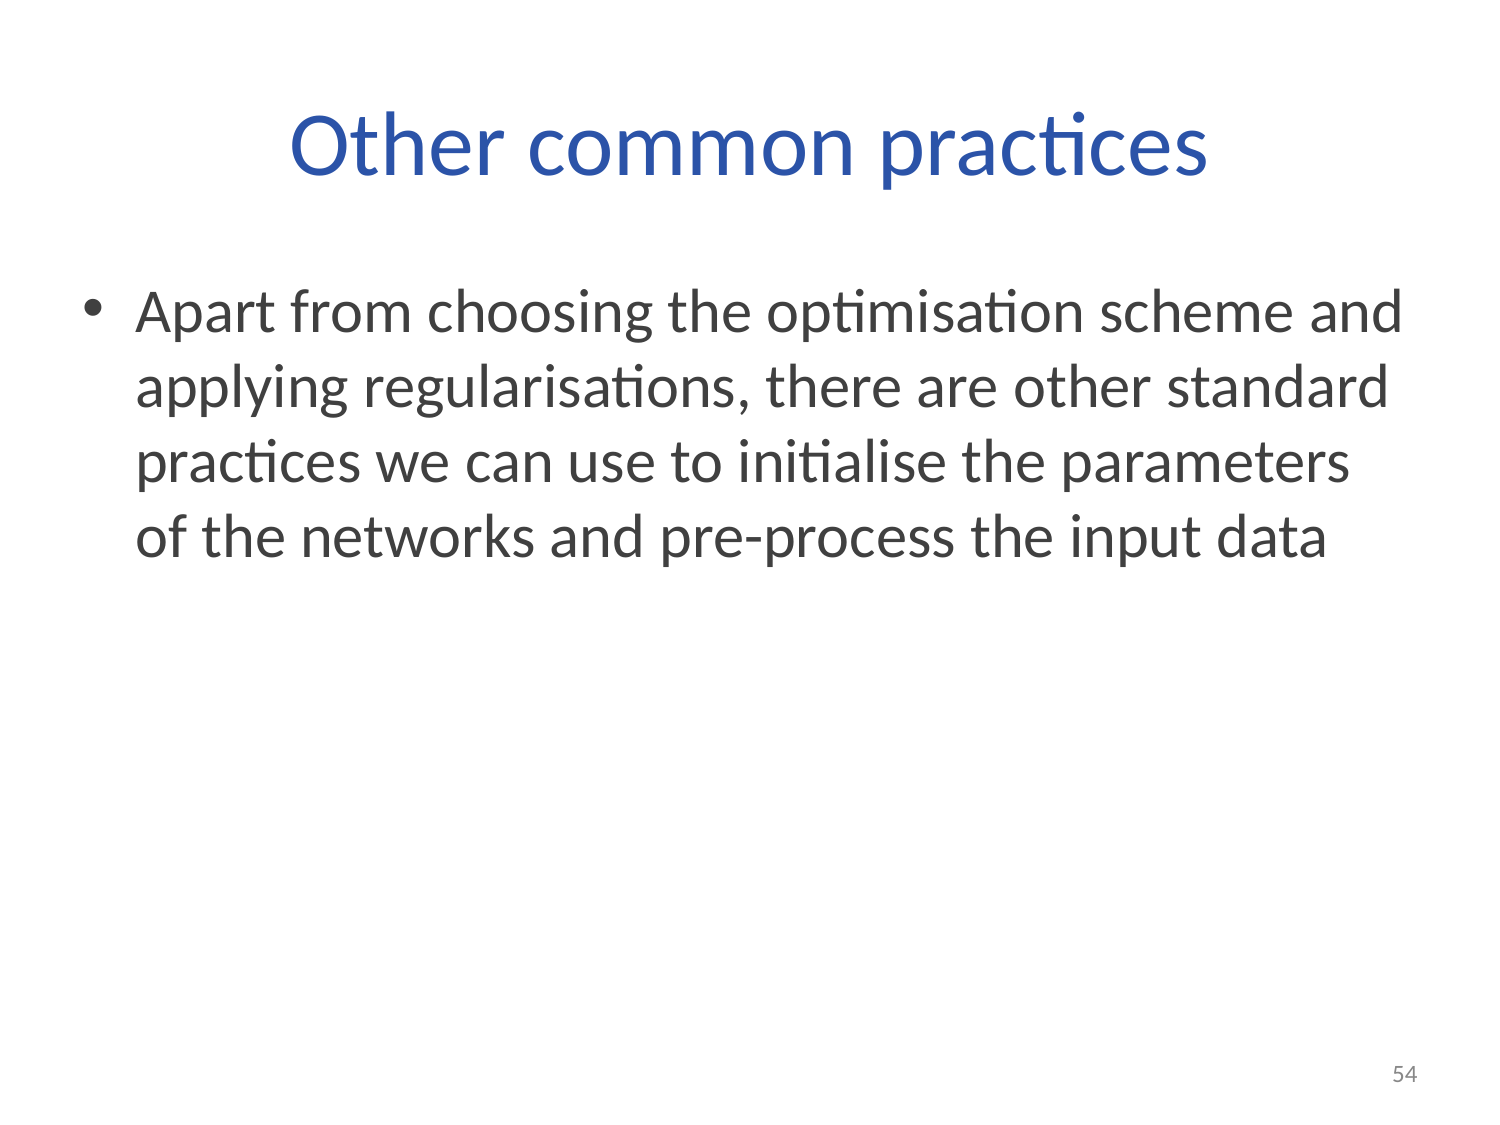

# Other common practices
Apart from choosing the optimisation scheme and applying regularisations, there are other standard practices we can use to initialise the parameters of the networks and pre-process the input data
54